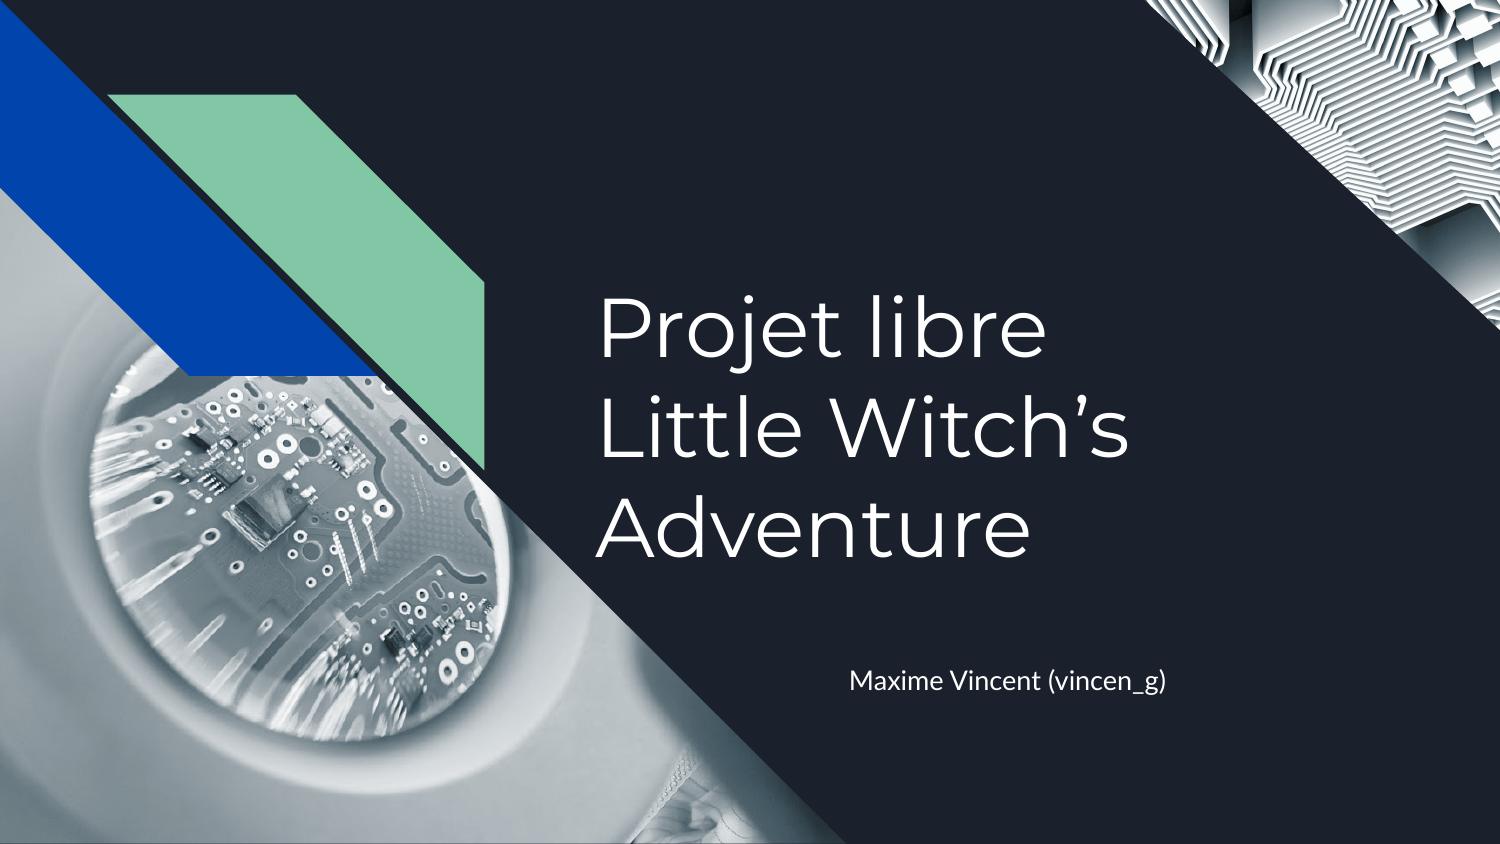

# Projet libre
Little Witch’s Adventure
Maxime Vincent (vincen_g)